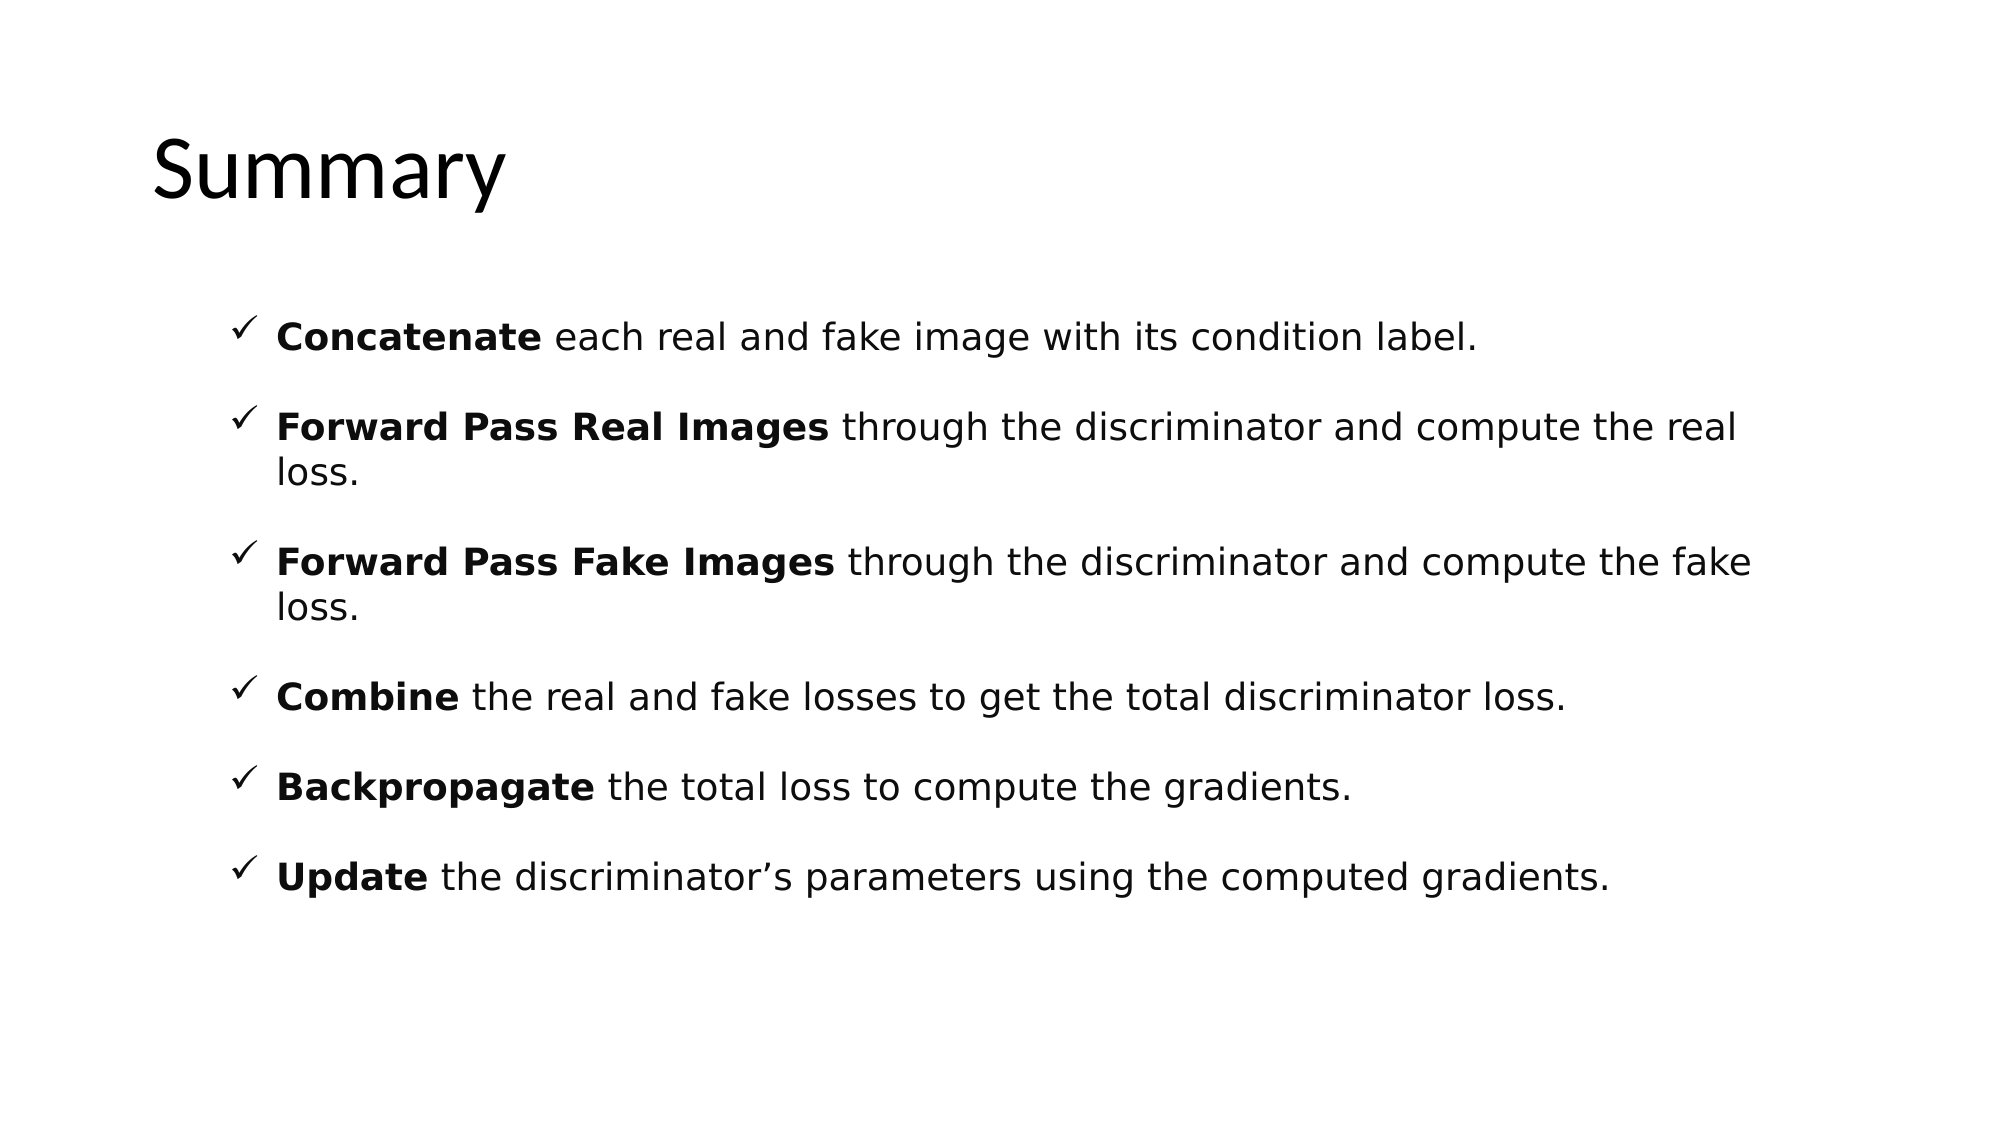

# Summary
Concatenate each real and fake image with its condition label.

Forward Pass Real Images through the discriminator and compute the real loss.

Forward Pass Fake Images through the discriminator and compute the fake loss.

Combine the real and fake losses to get the total discriminator loss.

Backpropagate the total loss to compute the gradients.

Update the discriminator’s parameters using the computed gradients.